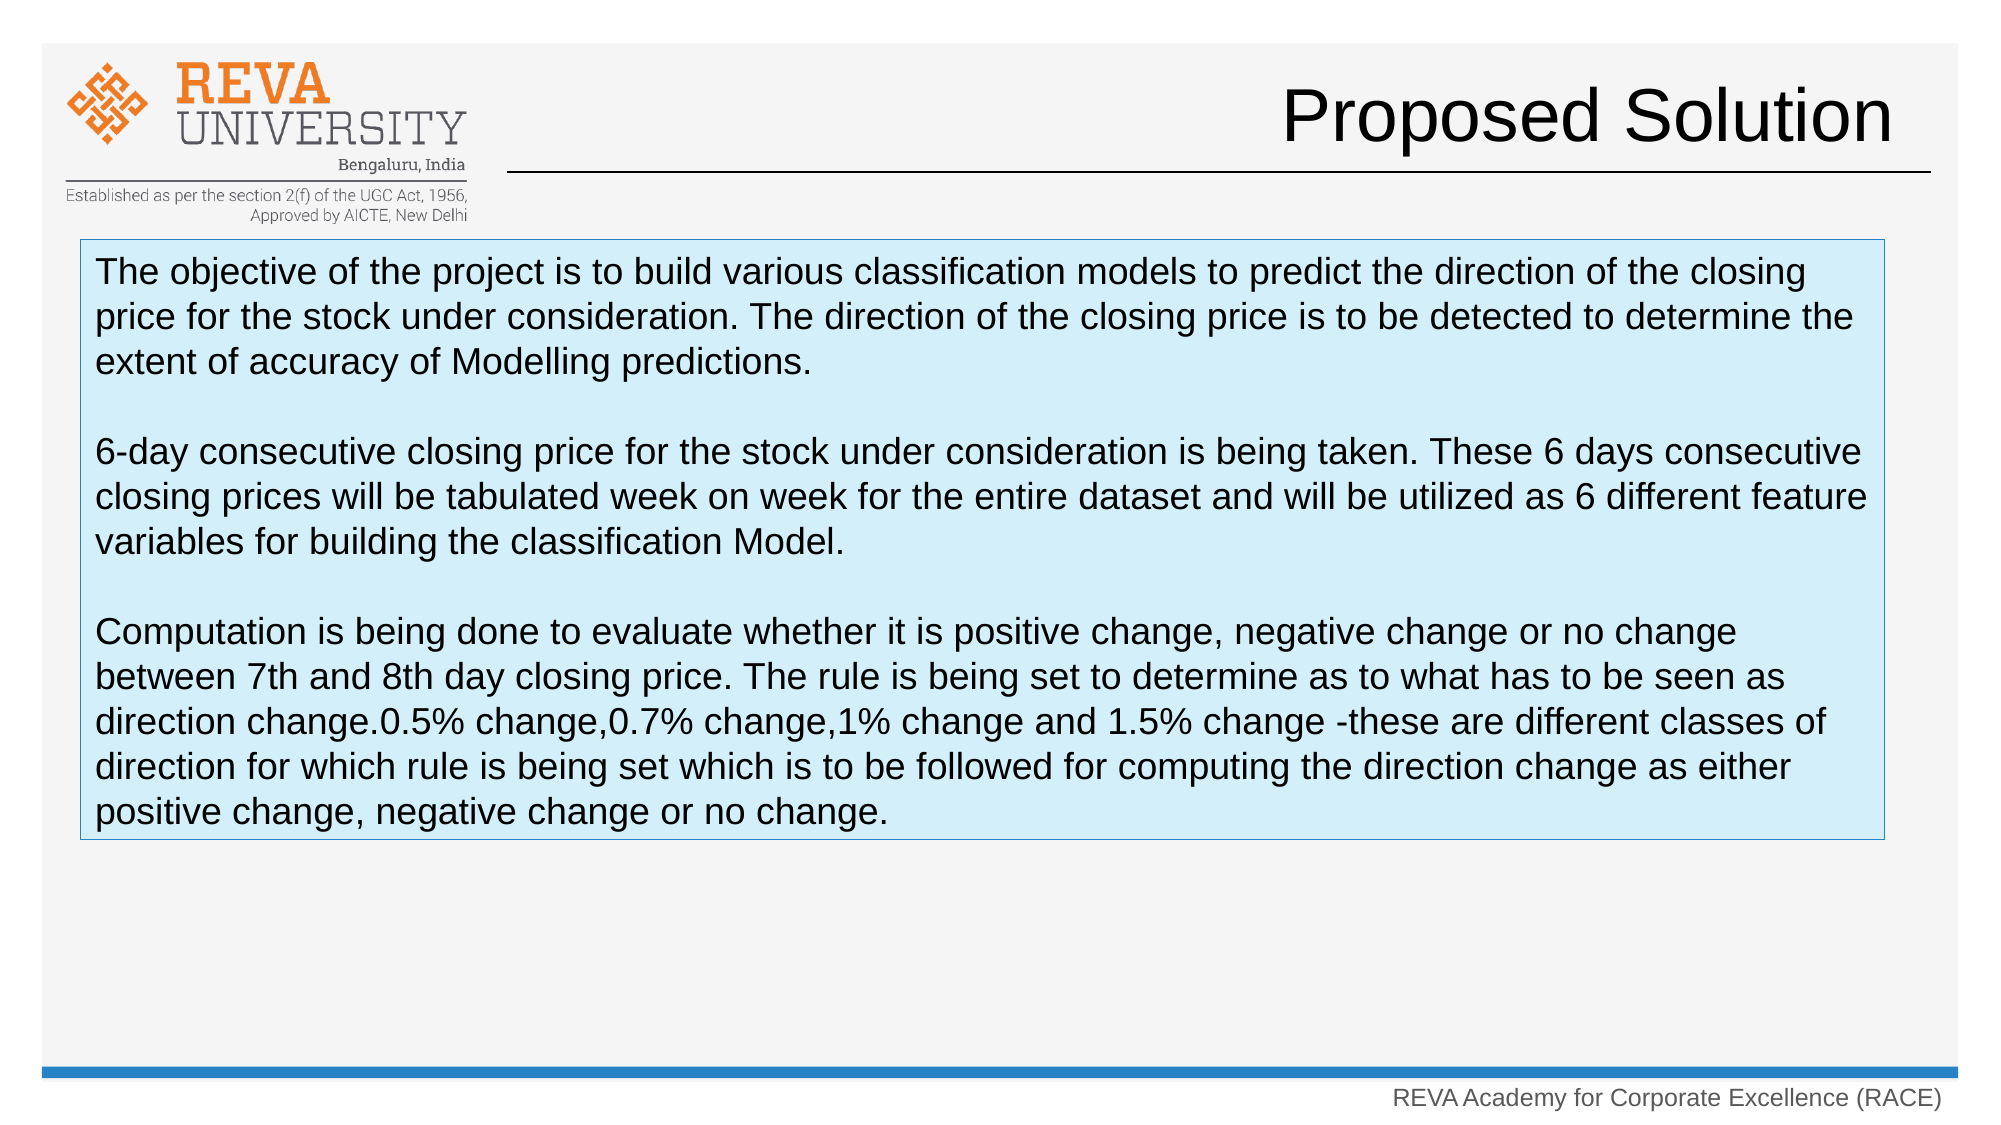

# Proposed Solution
The objective of the project is to build various classification models to predict the direction of the closing price for the stock under consideration. The direction of the closing price is to be detected to determine the extent of accuracy of Modelling predictions.

6-day consecutive closing price for the stock under consideration is being taken. These 6 days consecutive closing prices will be tabulated week on week for the entire dataset and will be utilized as 6 different feature variables for building the classification Model.

Computation is being done to evaluate whether it is positive change, negative change or no change between 7th and 8th day closing price. The rule is being set to determine as to what has to be seen as direction change.0.5% change,0.7% change,1% change and 1.5% change -these are different classes of direction for which rule is being set which is to be followed for computing the direction change as either positive change, negative change or no change.